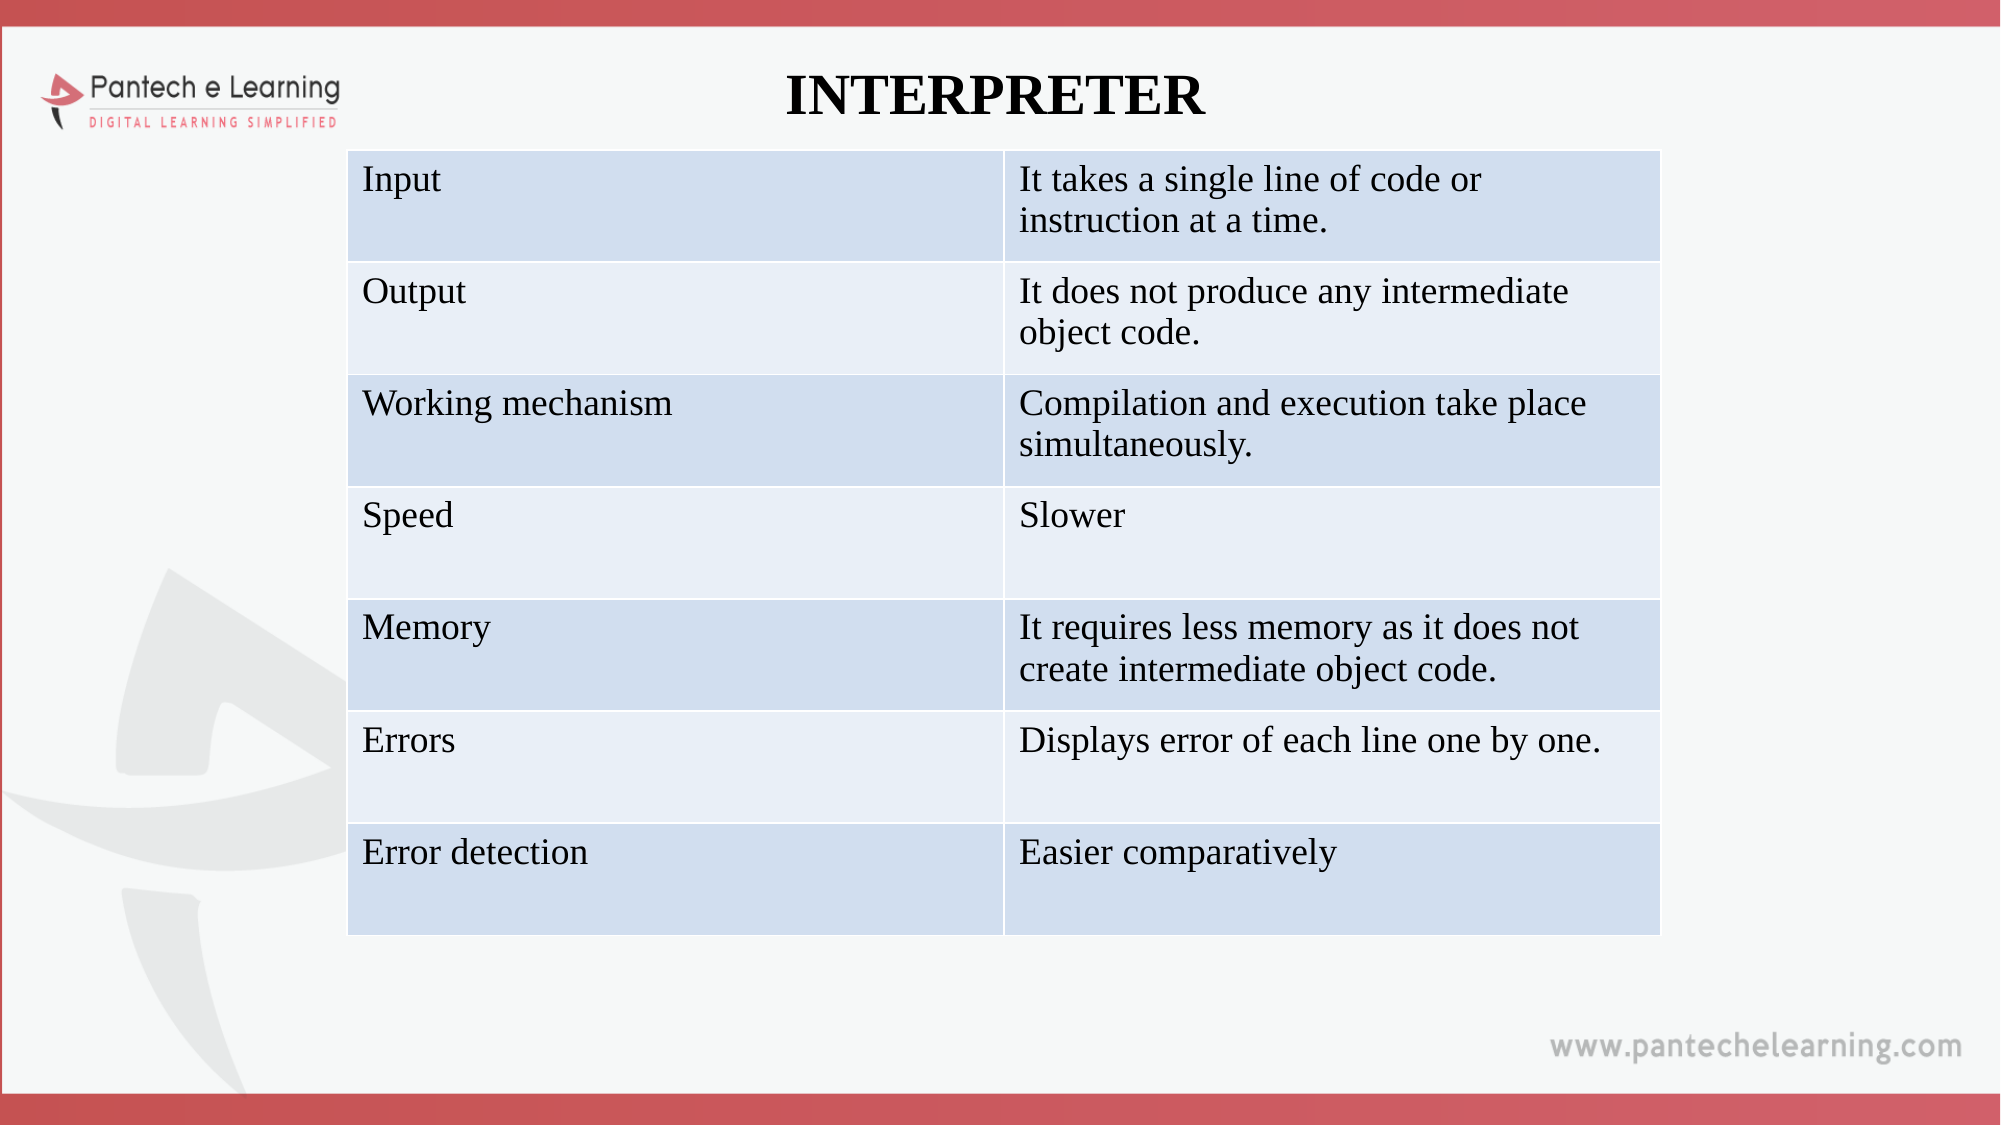

INTERPRETER
| Input | It takes a single line of code or instruction at a time. |
| --- | --- |
| Output | It does not produce any intermediate object code. |
| Working mechanism | Compilation and execution take place simultaneously. |
| Speed | Slower |
| Memory | It requires less memory as it does not create intermediate object code. |
| Errors | Displays error of each line one by one. |
| Error detection | Easier comparatively |